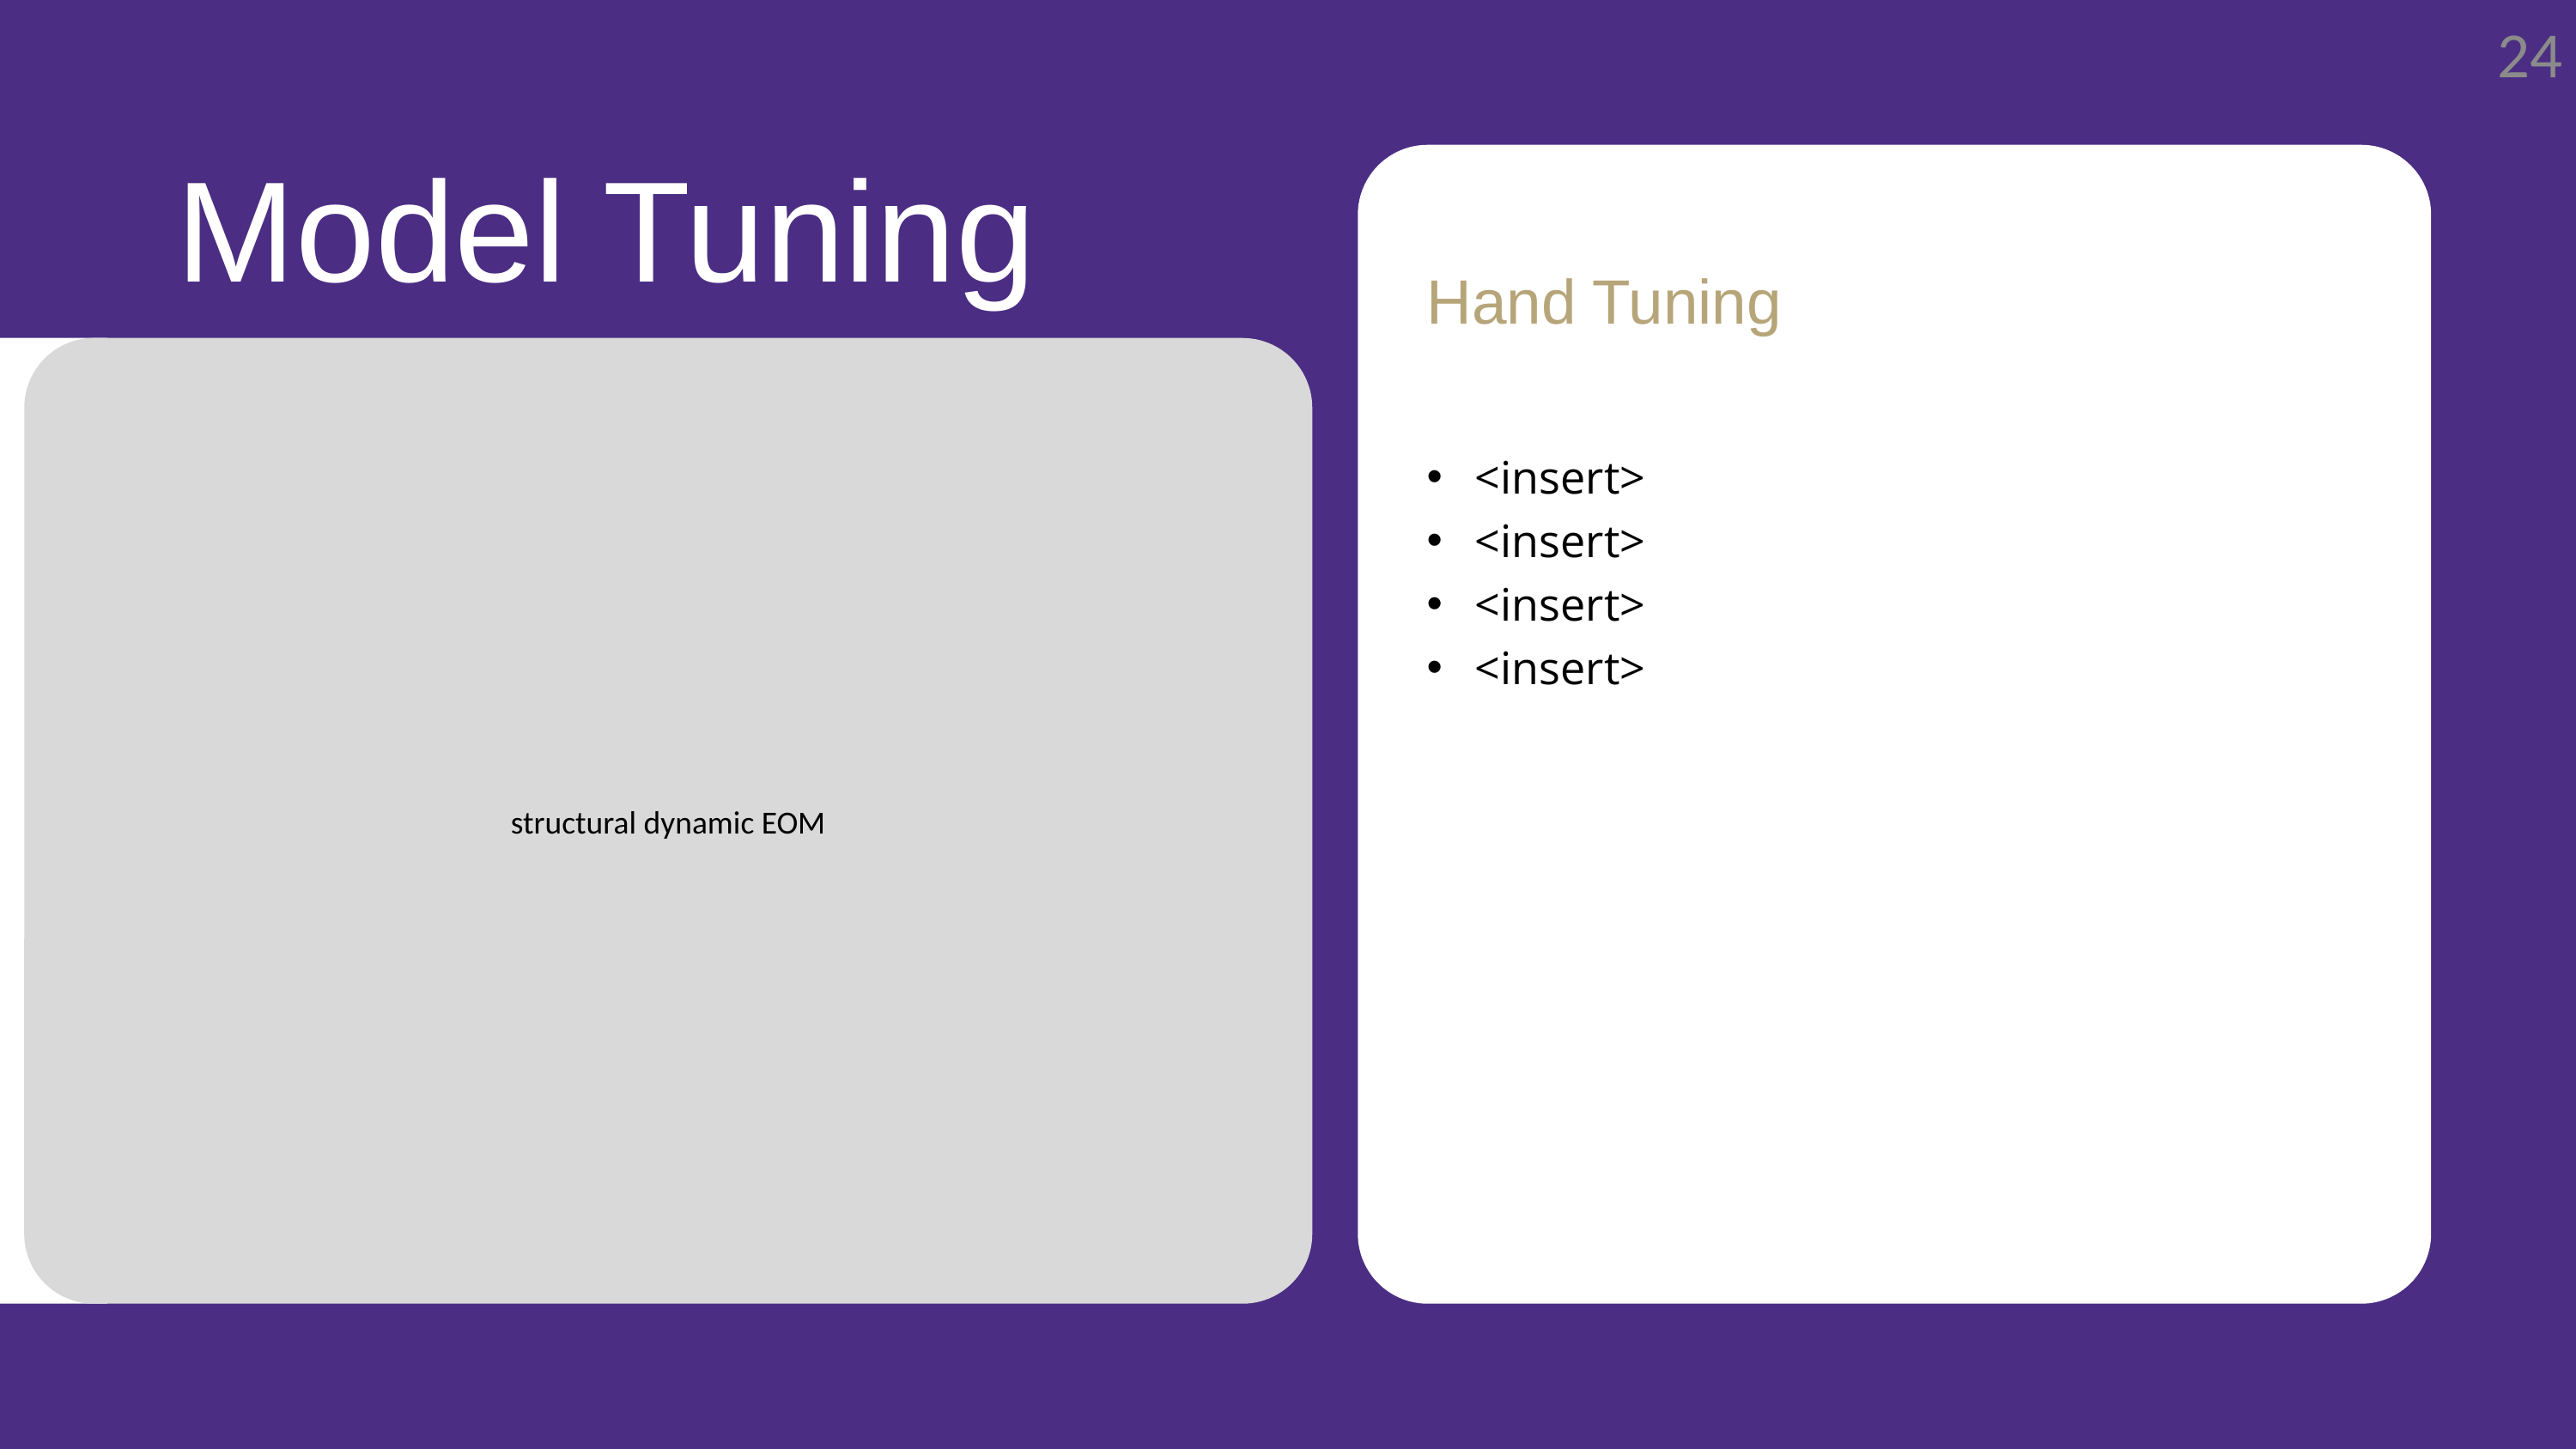

24
Model Tuning

Hand Tuning
<insert>
<insert>
<insert>
<insert>

structural dynamic EOM